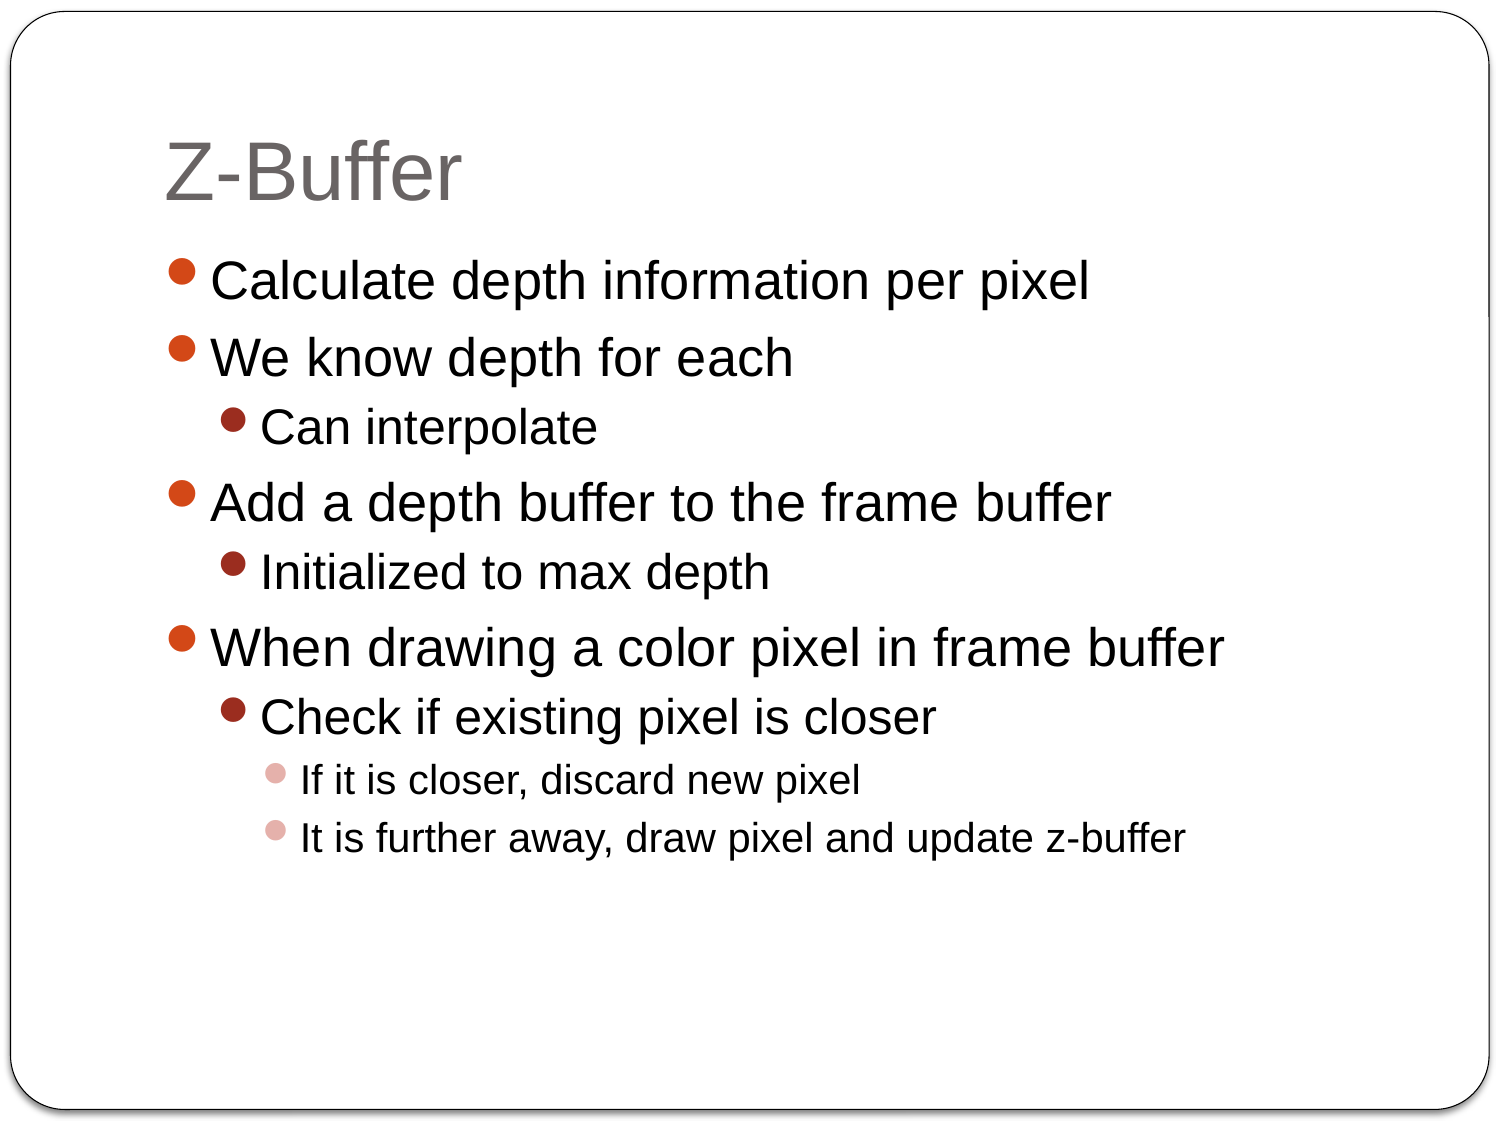

# Z-Buffer
Calculate depth information per pixel
We know depth for each
Can interpolate
Add a depth buffer to the frame buffer
Initialized to max depth
When drawing a color pixel in frame buffer
Check if existing pixel is closer
If it is closer, discard new pixel
It is further away, draw pixel and update z-buffer